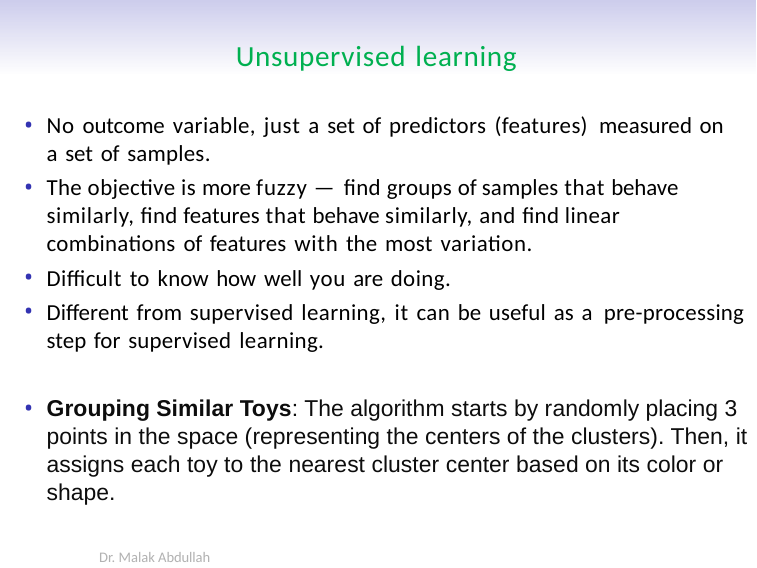

# Unsupervised learning
No outcome variable, just a set of predictors (features)  measured on a set of samples.
The objective is more fuzzy — find groups of samples that behave similarly, find features that behave similarly, and find linear combinations of features with the most variation.
Difficult to know how well you are doing.
Different from supervised learning, it can be useful as a  pre-processing step for supervised learning.

Grouping Similar Toys: The algorithm starts by randomly placing 3 points in the space (representing the centers of the clusters). Then, it assigns each toy to the nearest cluster center based on its color or shape.

Dr. Malak Abdullah